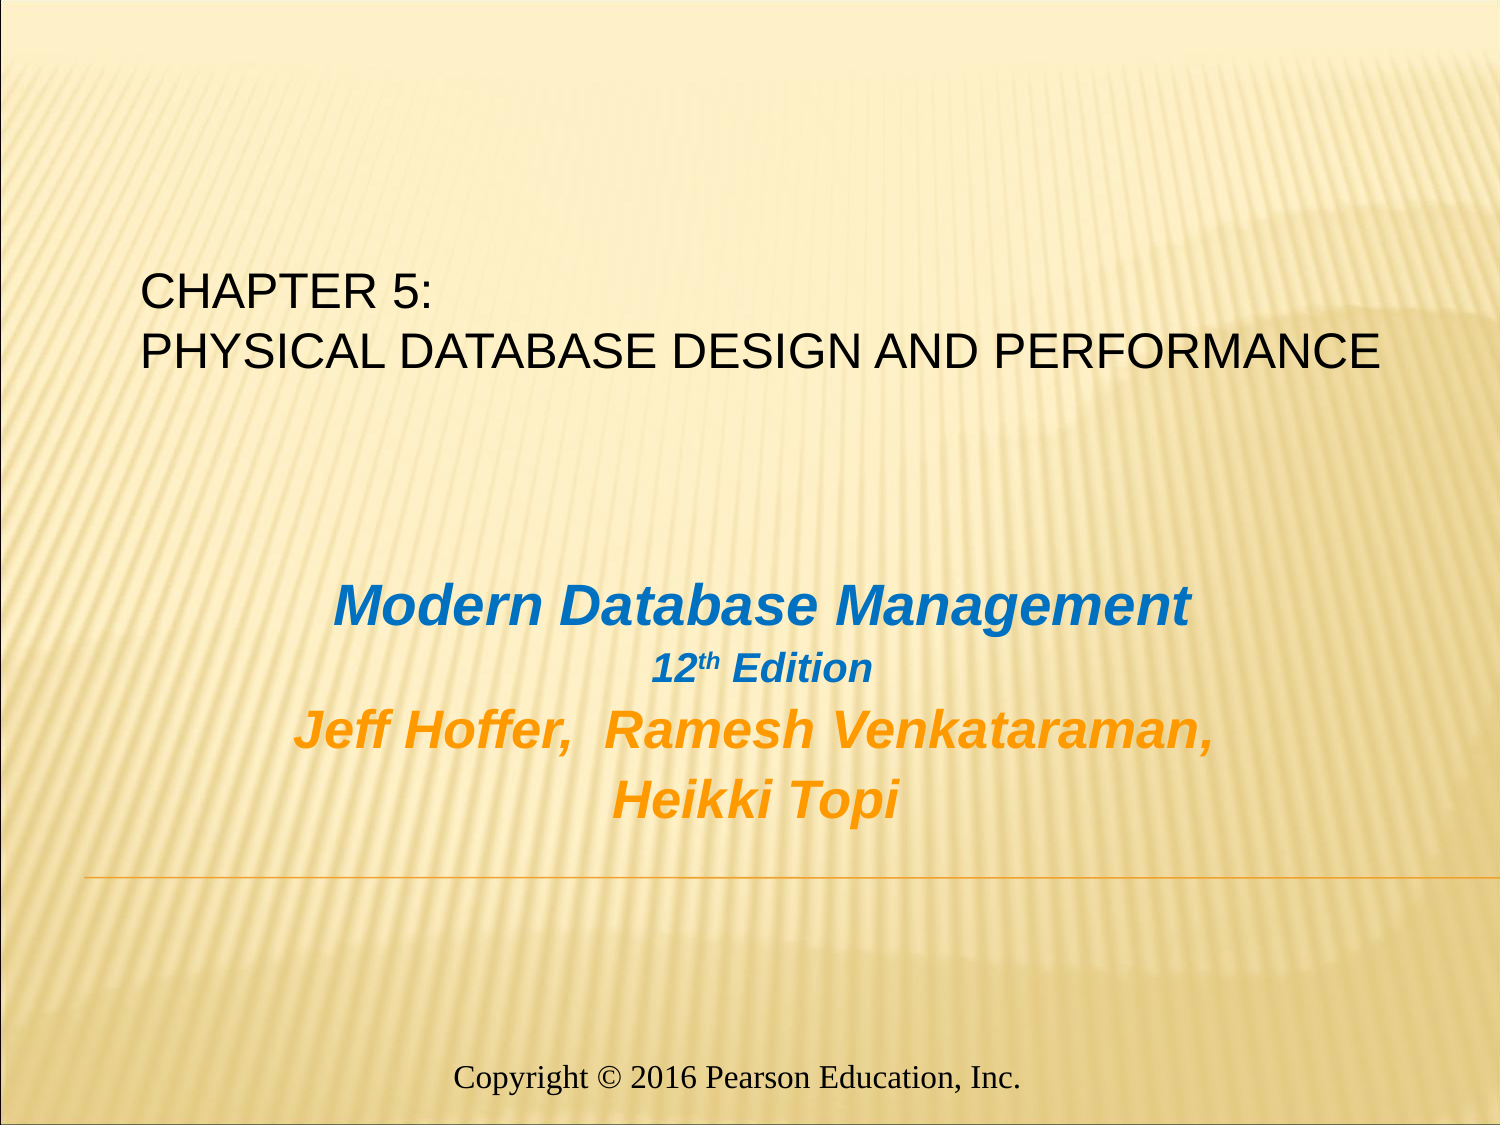

# Chapter 5: Physical Database Design and Performance
Modern Database Management
12th Edition
Jeff Hoffer,  Ramesh Venkataraman,
Heikki Topi